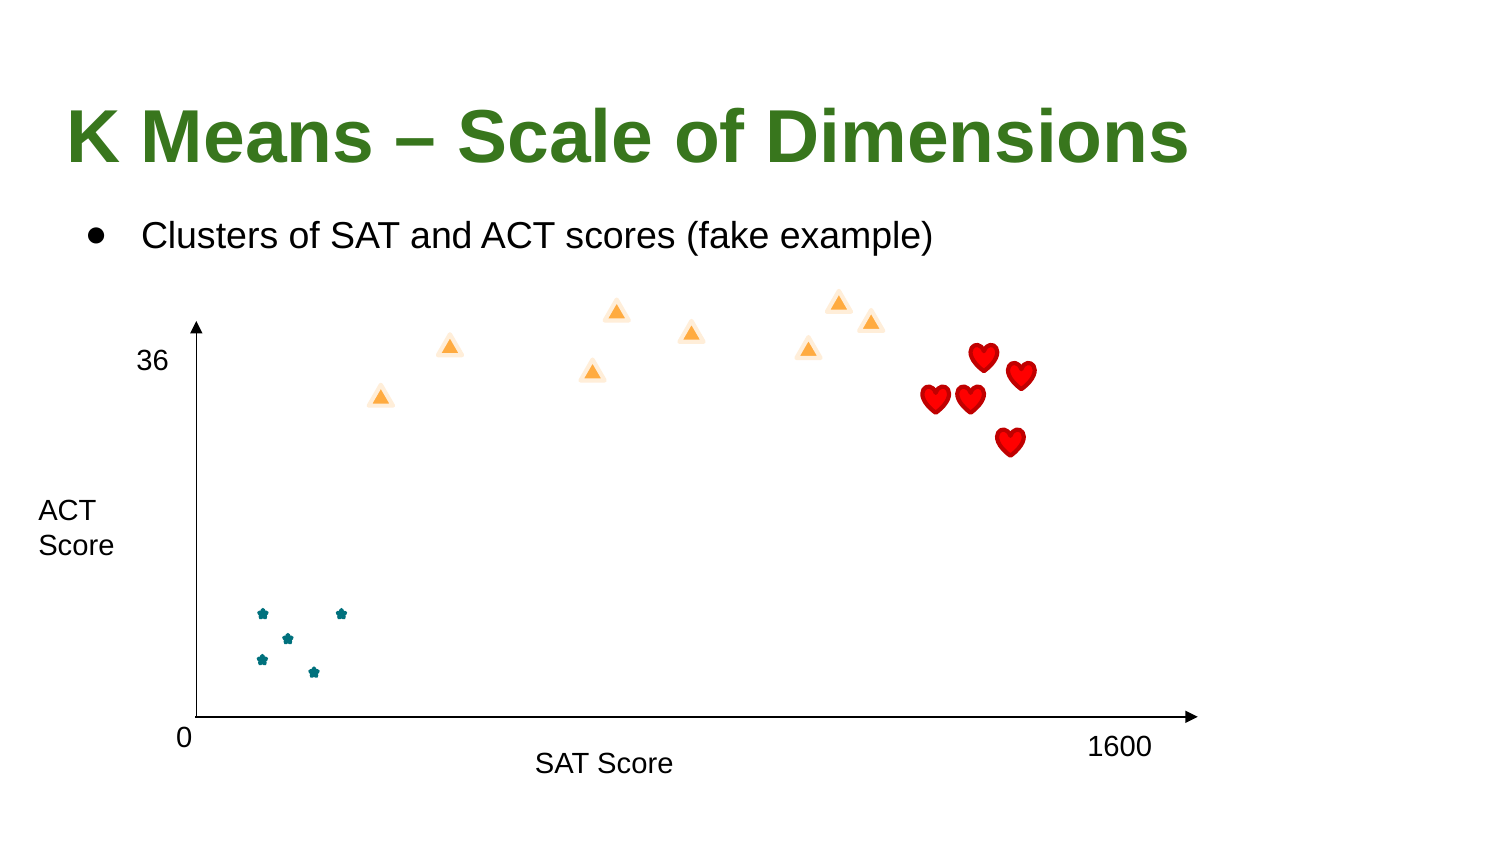

# K Means – Scale of Dimensions
Clusters of SAT and ACT scores (fake example)

36

ACT
Score

0
1600
SAT Score